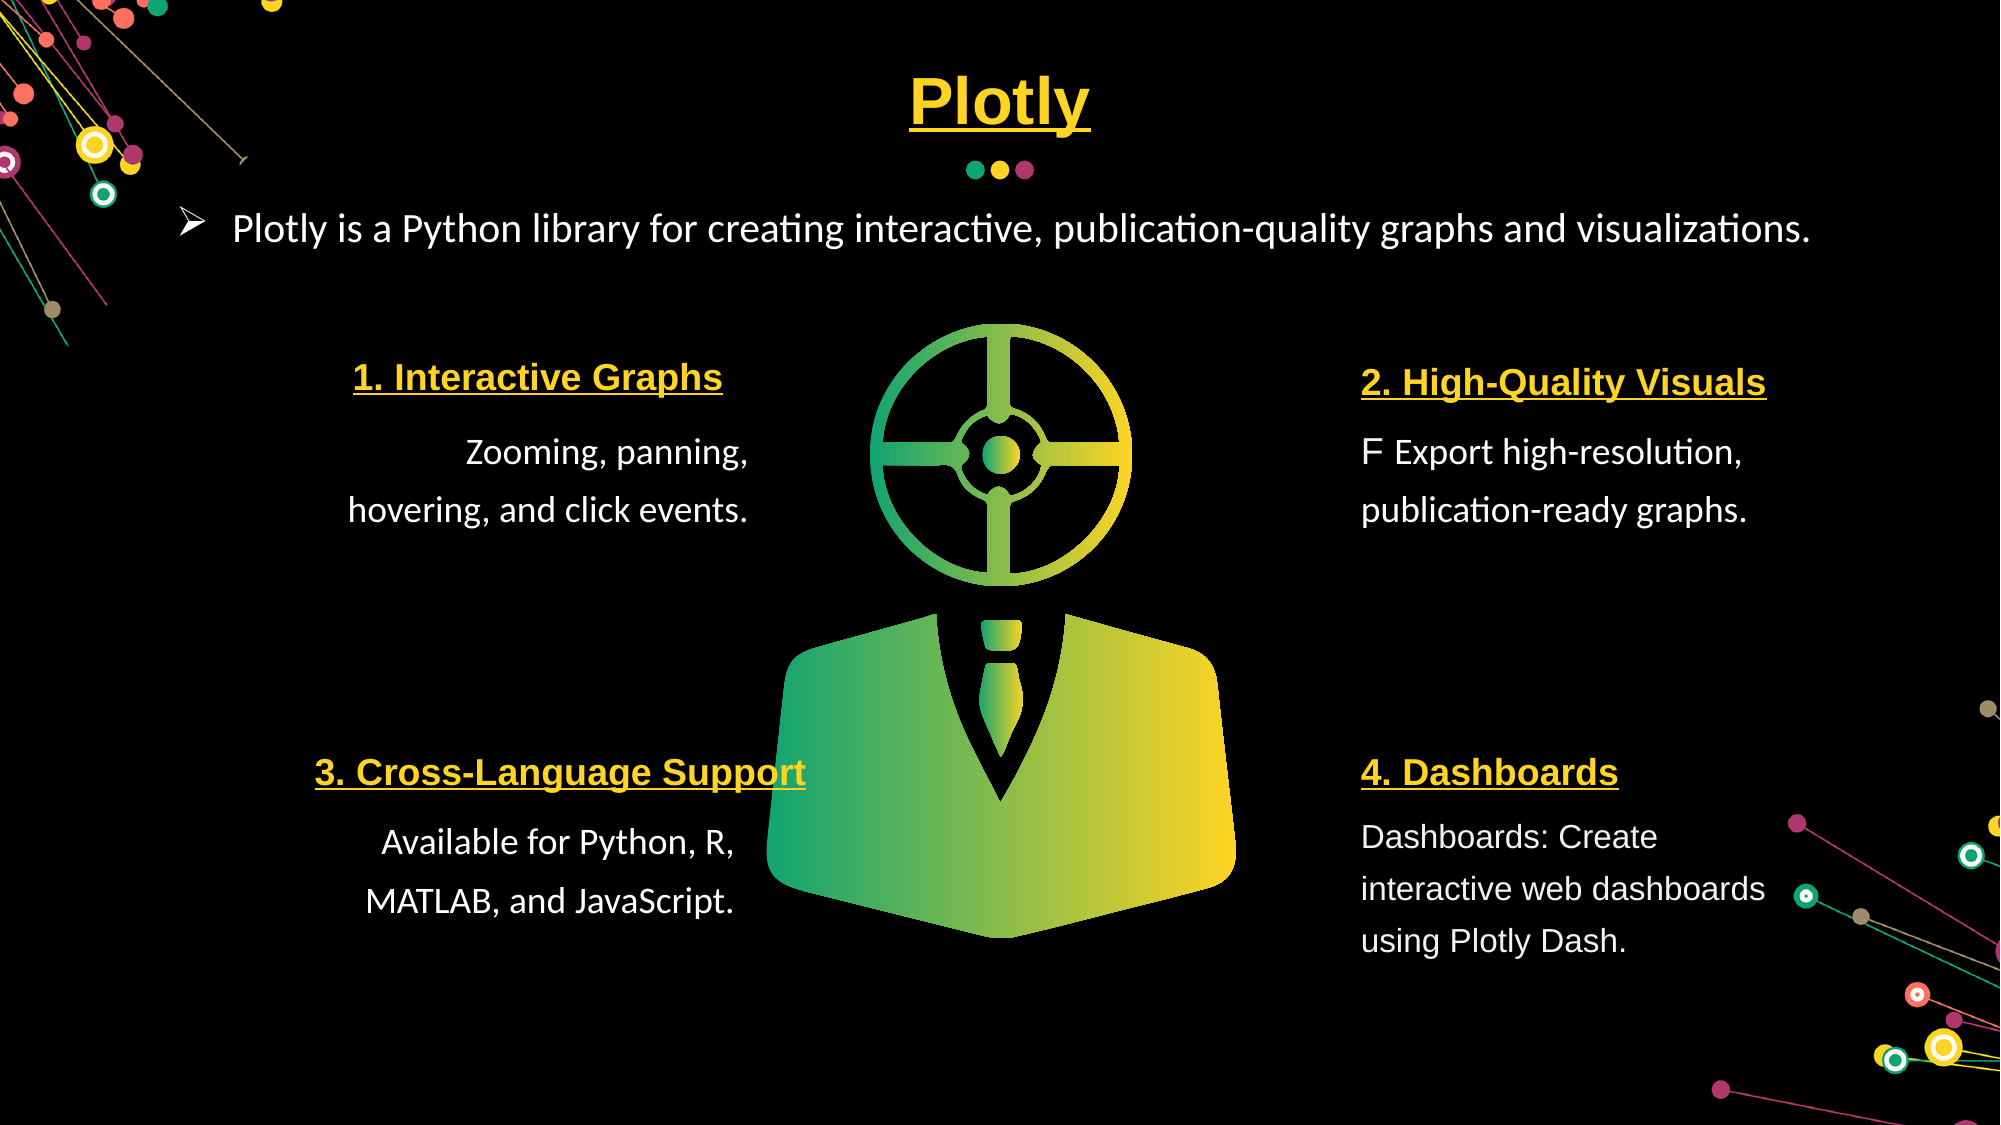

Plotly

Plotly is a Python library for creating interactive, publication-quality graphs and visualizations.

1. Interactive Graphs
2. High-Quality Visuals
F Export high-resolution, publication-ready graphs.

 Zooming, panning, hovering, and click events.

3. Cross-Language Support
4. Dashboards
Available for Python, R, MATLAB, and JavaScript.

Dashboards: Create interactive web dashboards using Plotly Dash.